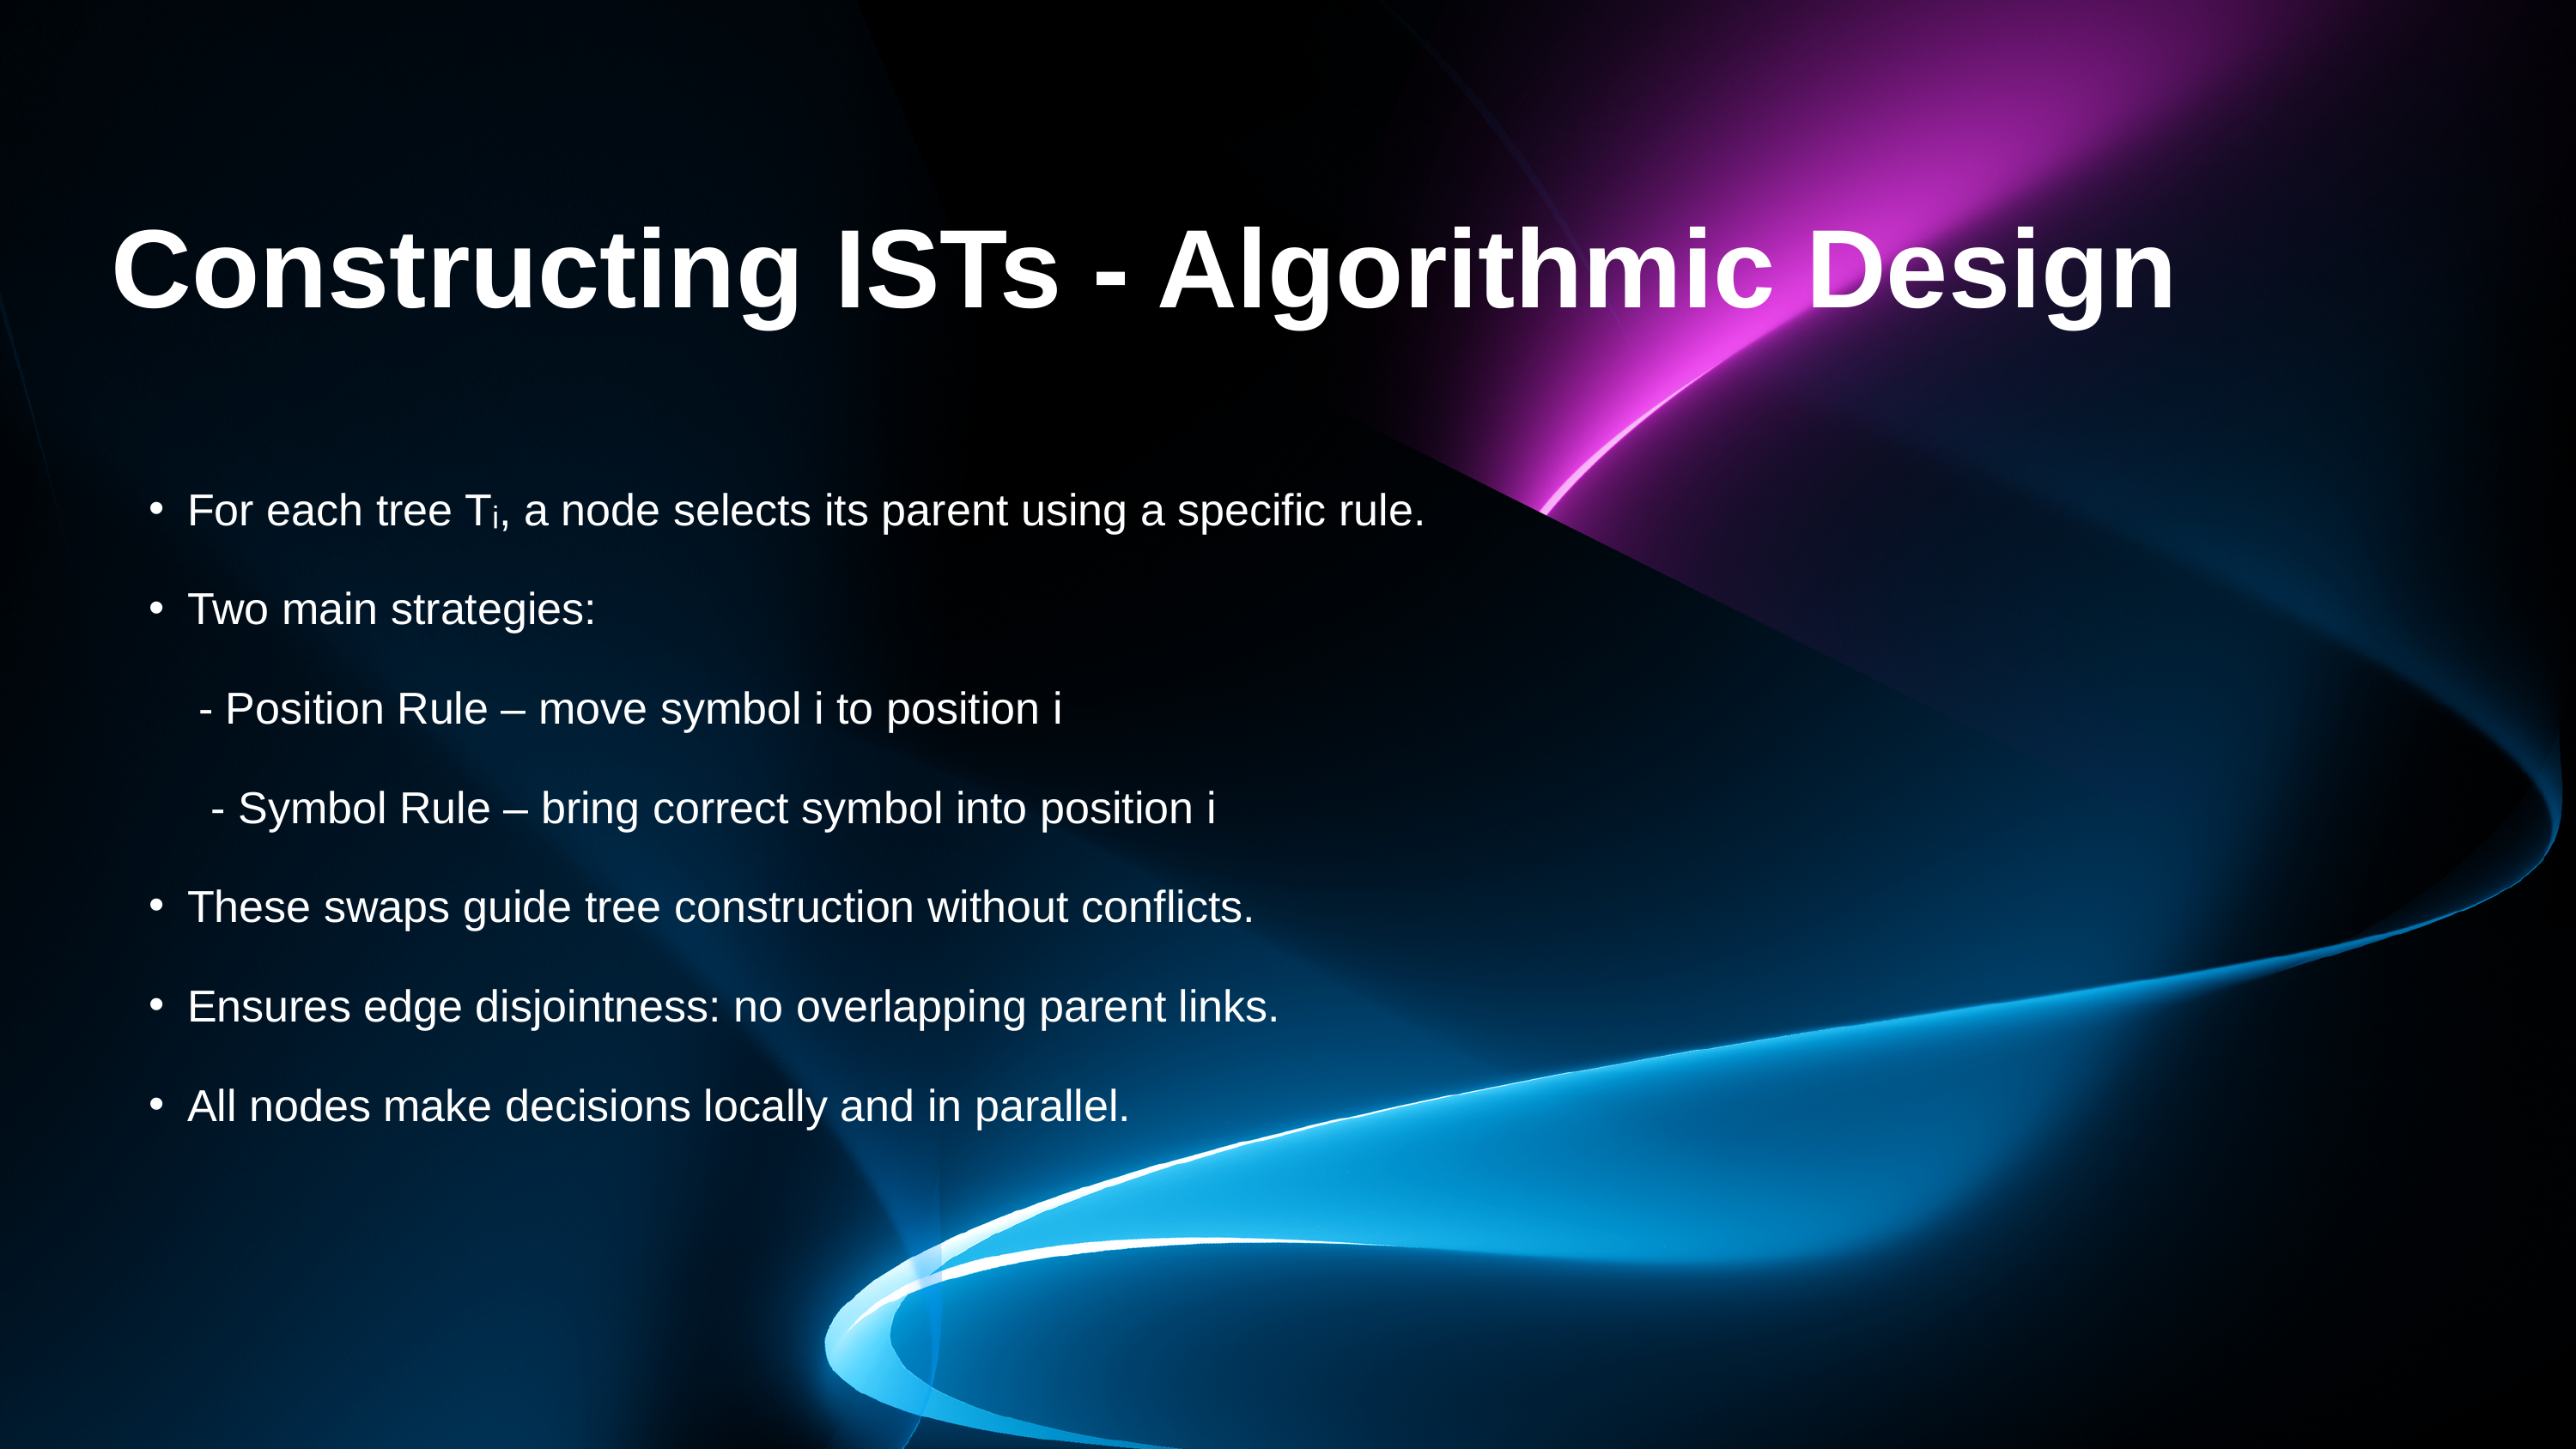

Constructing ISTs - Algorithmic Design
For each tree Tᵢ, a node selects its parent using a specific rule.
Two main strategies:
       - Position Rule – move symbol i to position i
        - Symbol Rule – bring correct symbol into position i
These swaps guide tree construction without conflicts.
Ensures edge disjointness: no overlapping parent links.
All nodes make decisions locally and in parallel.